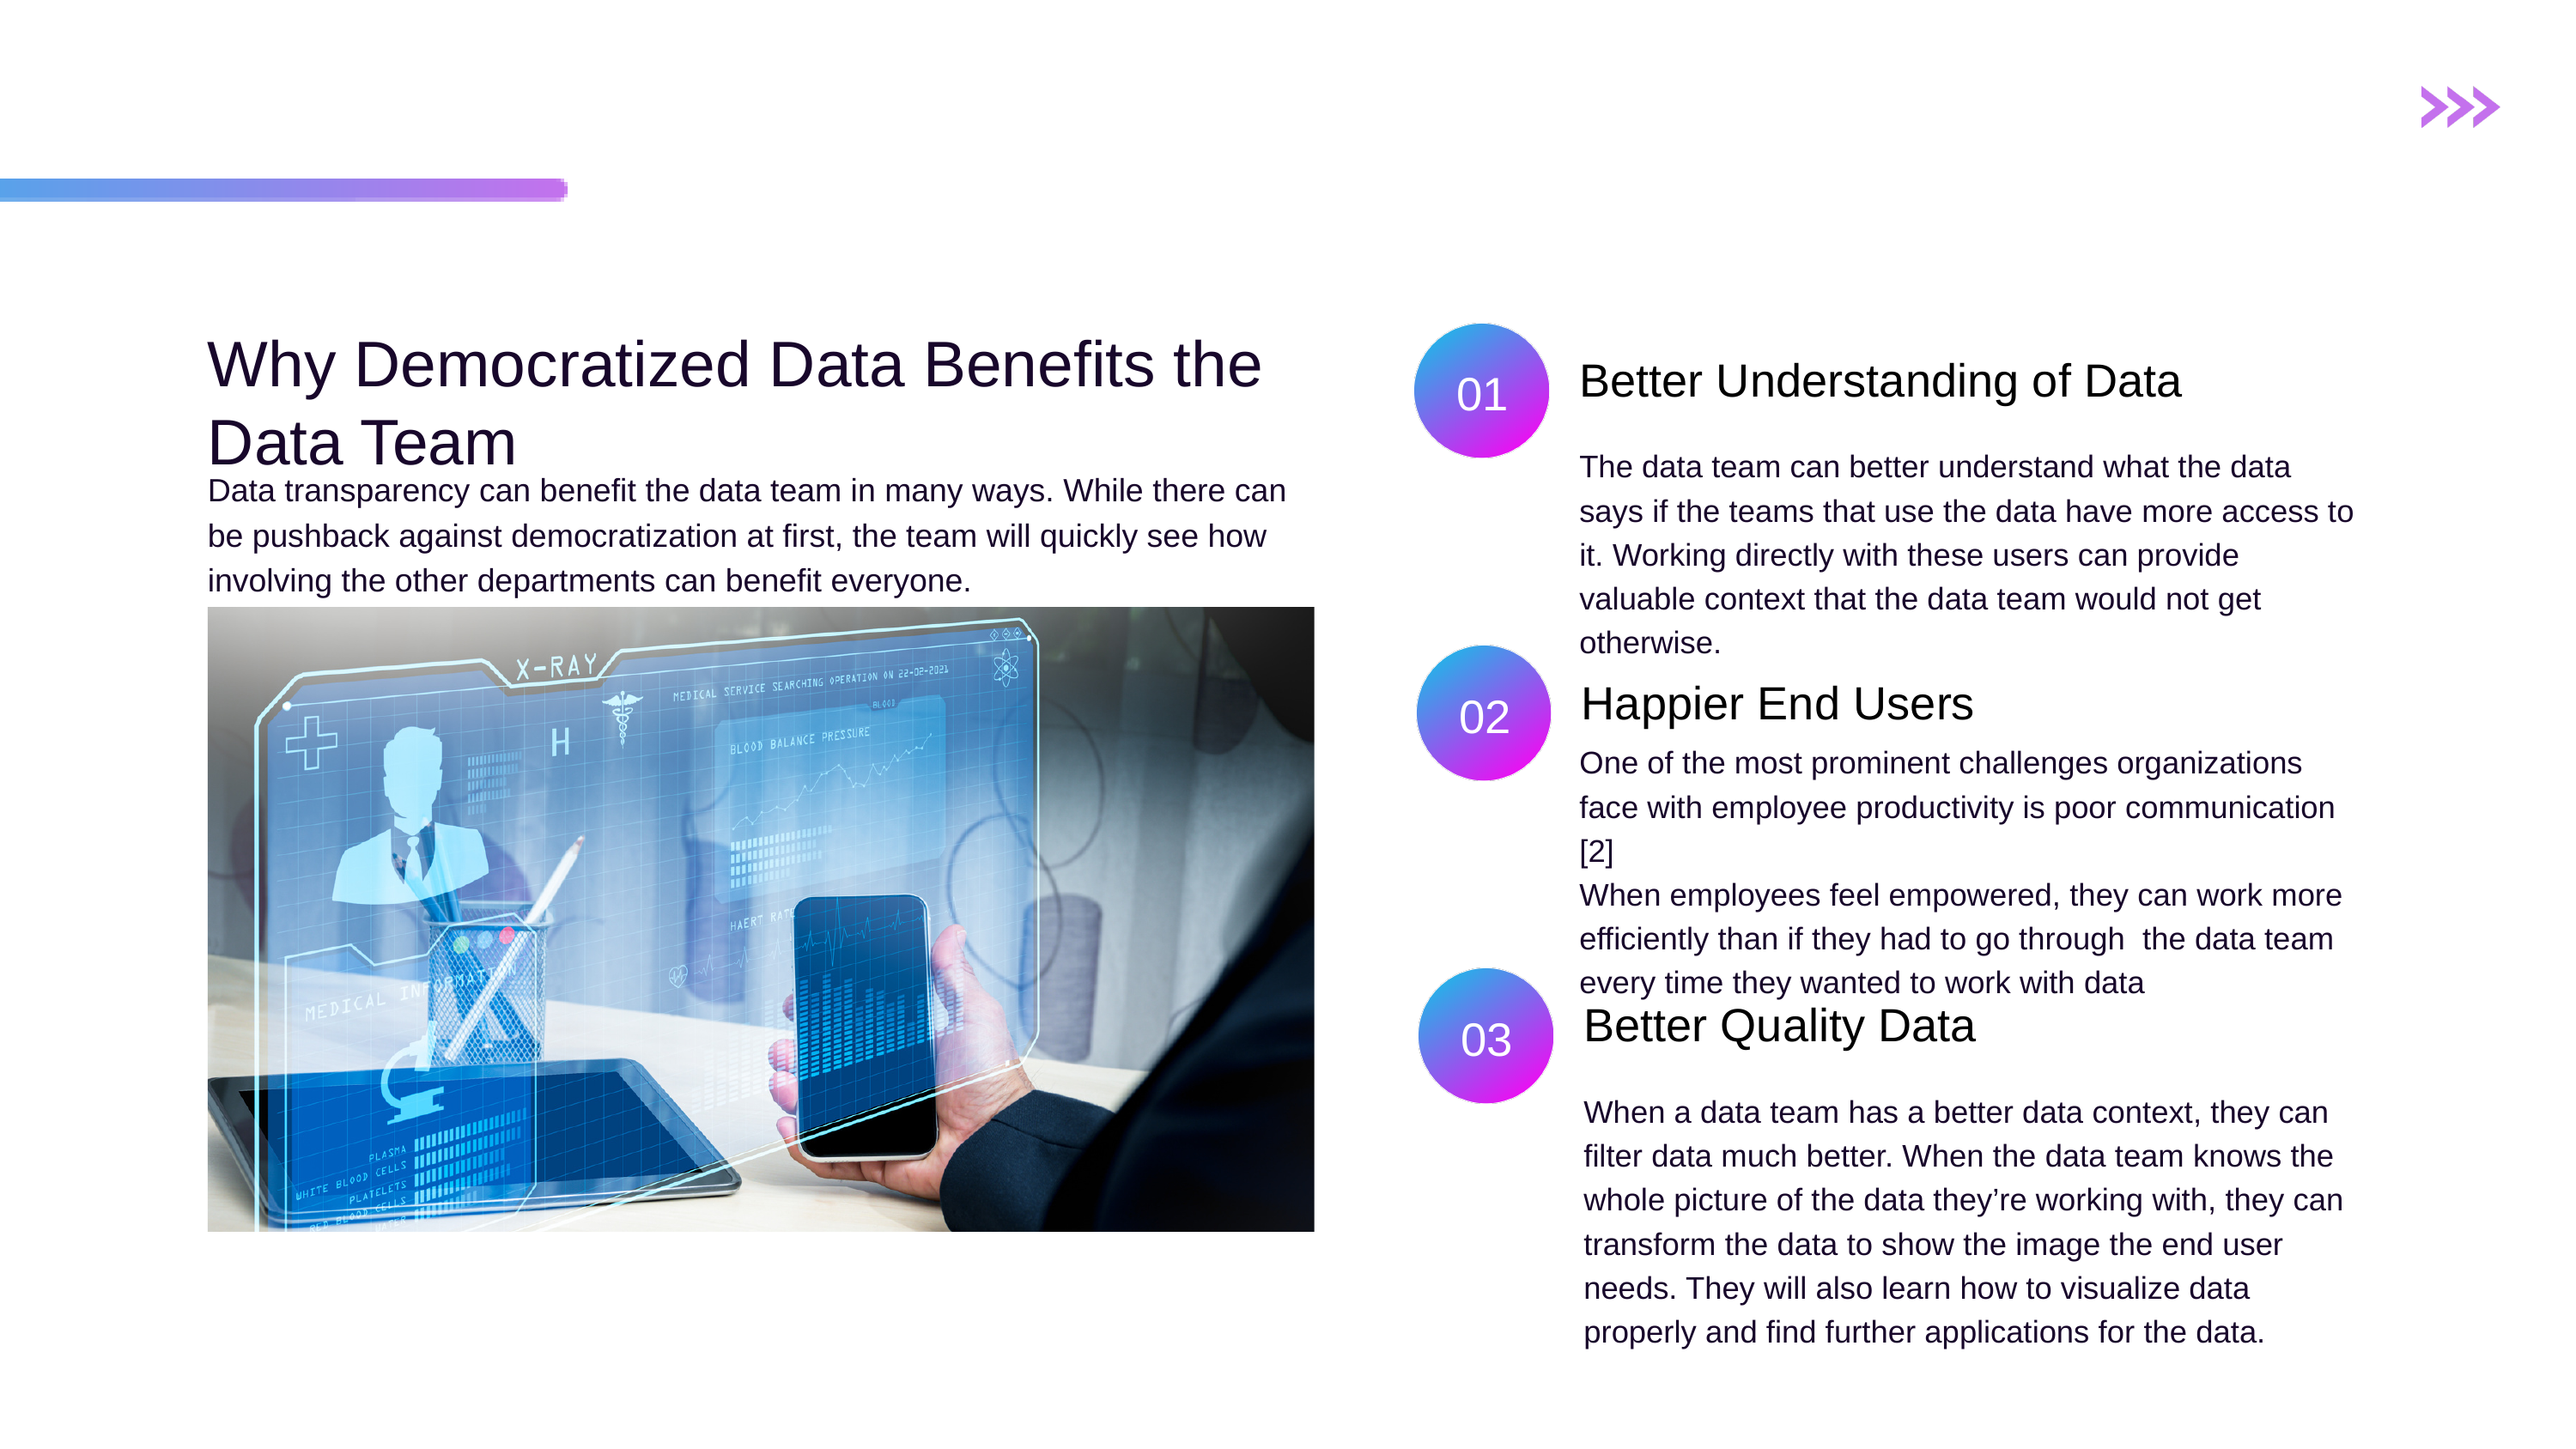

Why Democratized Data Benefits the Data Team

Better Understanding of Data
01
The data team can better understand what the data says if the teams that use the data have more access to it. Working directly with these users can provide valuable context that the data team would not get otherwise.
Data transparency can benefit the data team in many ways. While there can be pushback against democratization at first, the team will quickly see how involving the other departments can benefit everyone.

Happier End Users
02
One of the most prominent challenges organizations face with employee productivity is poor communication [2]
When employees feel empowered, they can work more efficiently than if they had to go through  the data team every time they wanted to work with data

Better Quality Data
03
When a data team has a better data context, they can filter data much better. When the data team knows the whole picture of the data they’re working with, they can transform the data to show the image the end user needs. They will also learn how to visualize data properly and find further applications for the data.